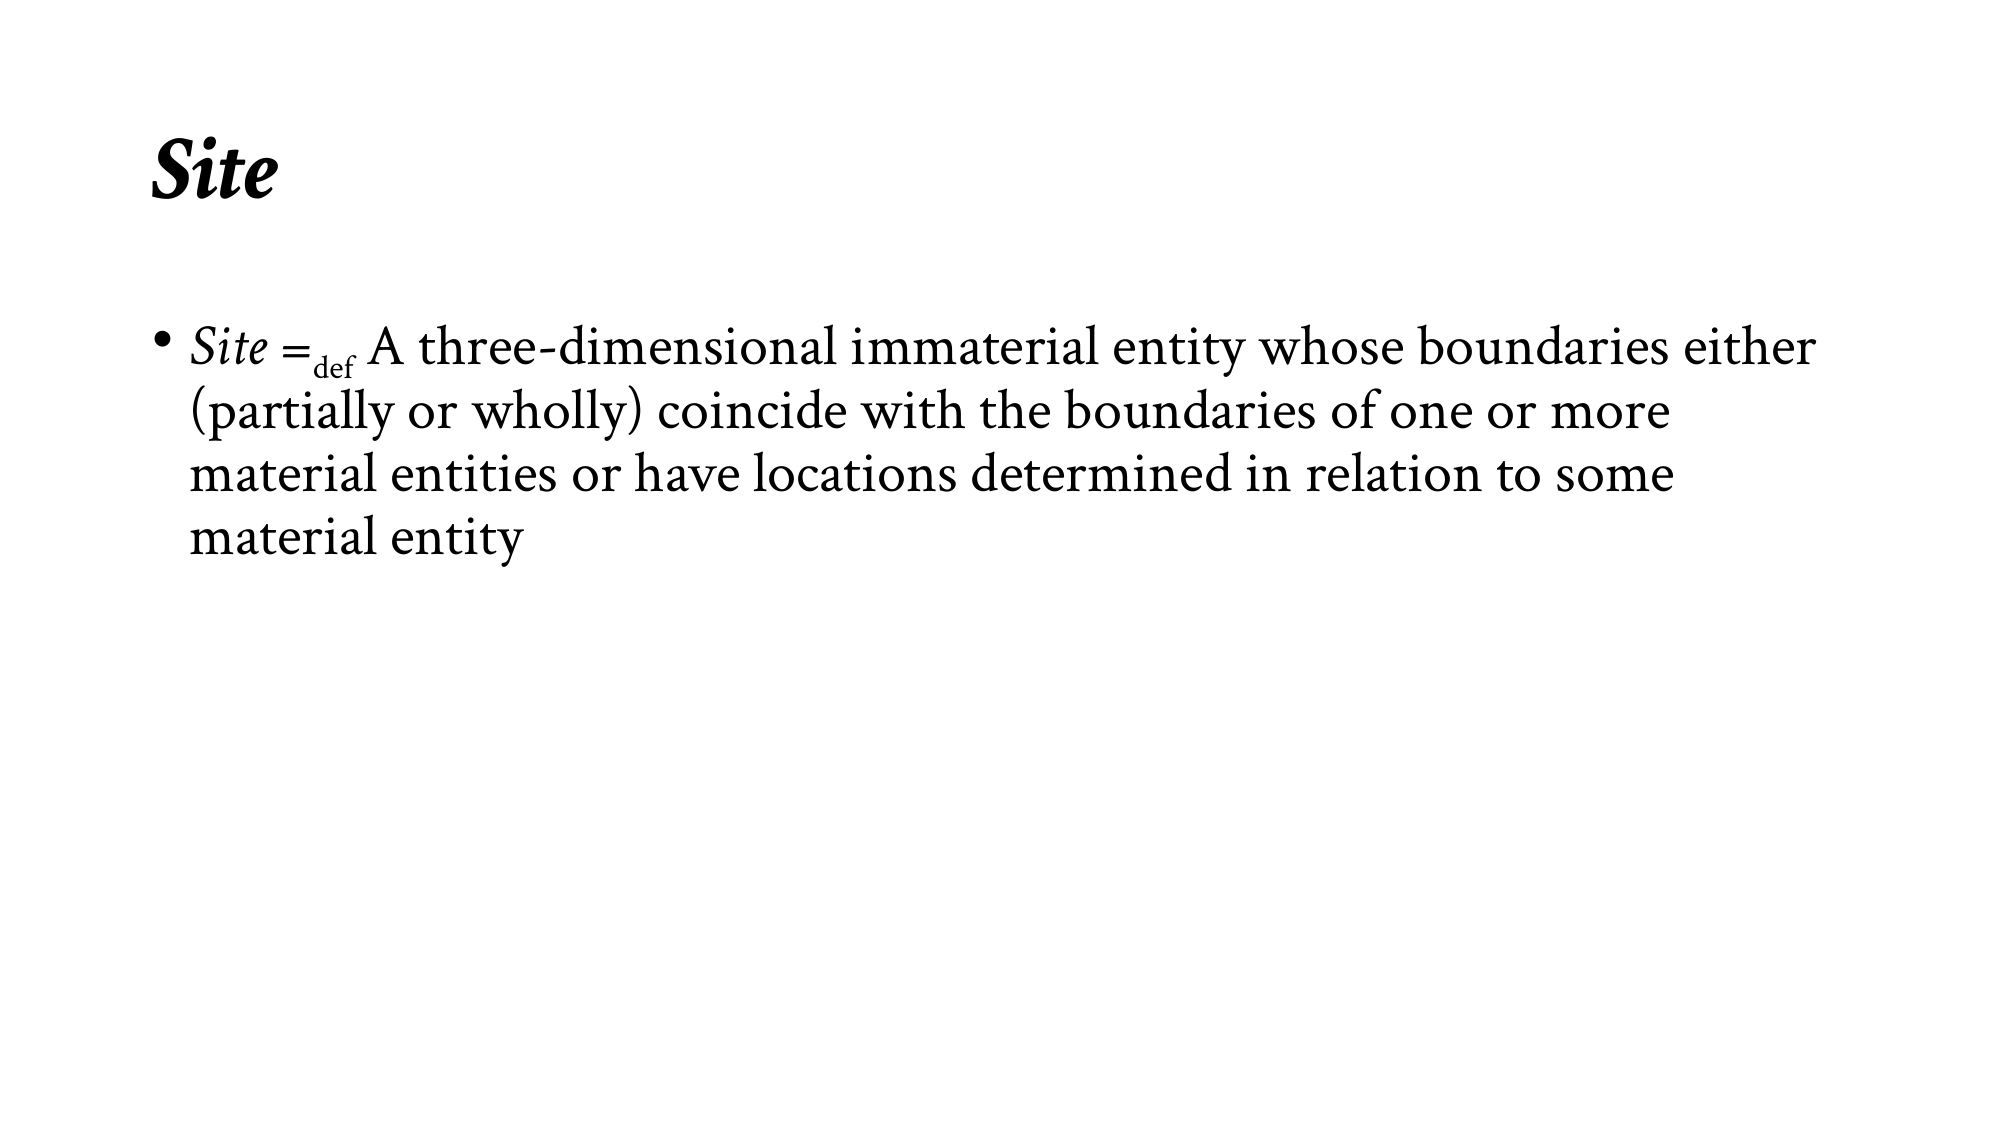

# Site
Site =def A three-dimensional immaterial entity whose boundaries either (partially or wholly) coincide with the boundaries of one or more material entities or have locations determined in relation to some material entity